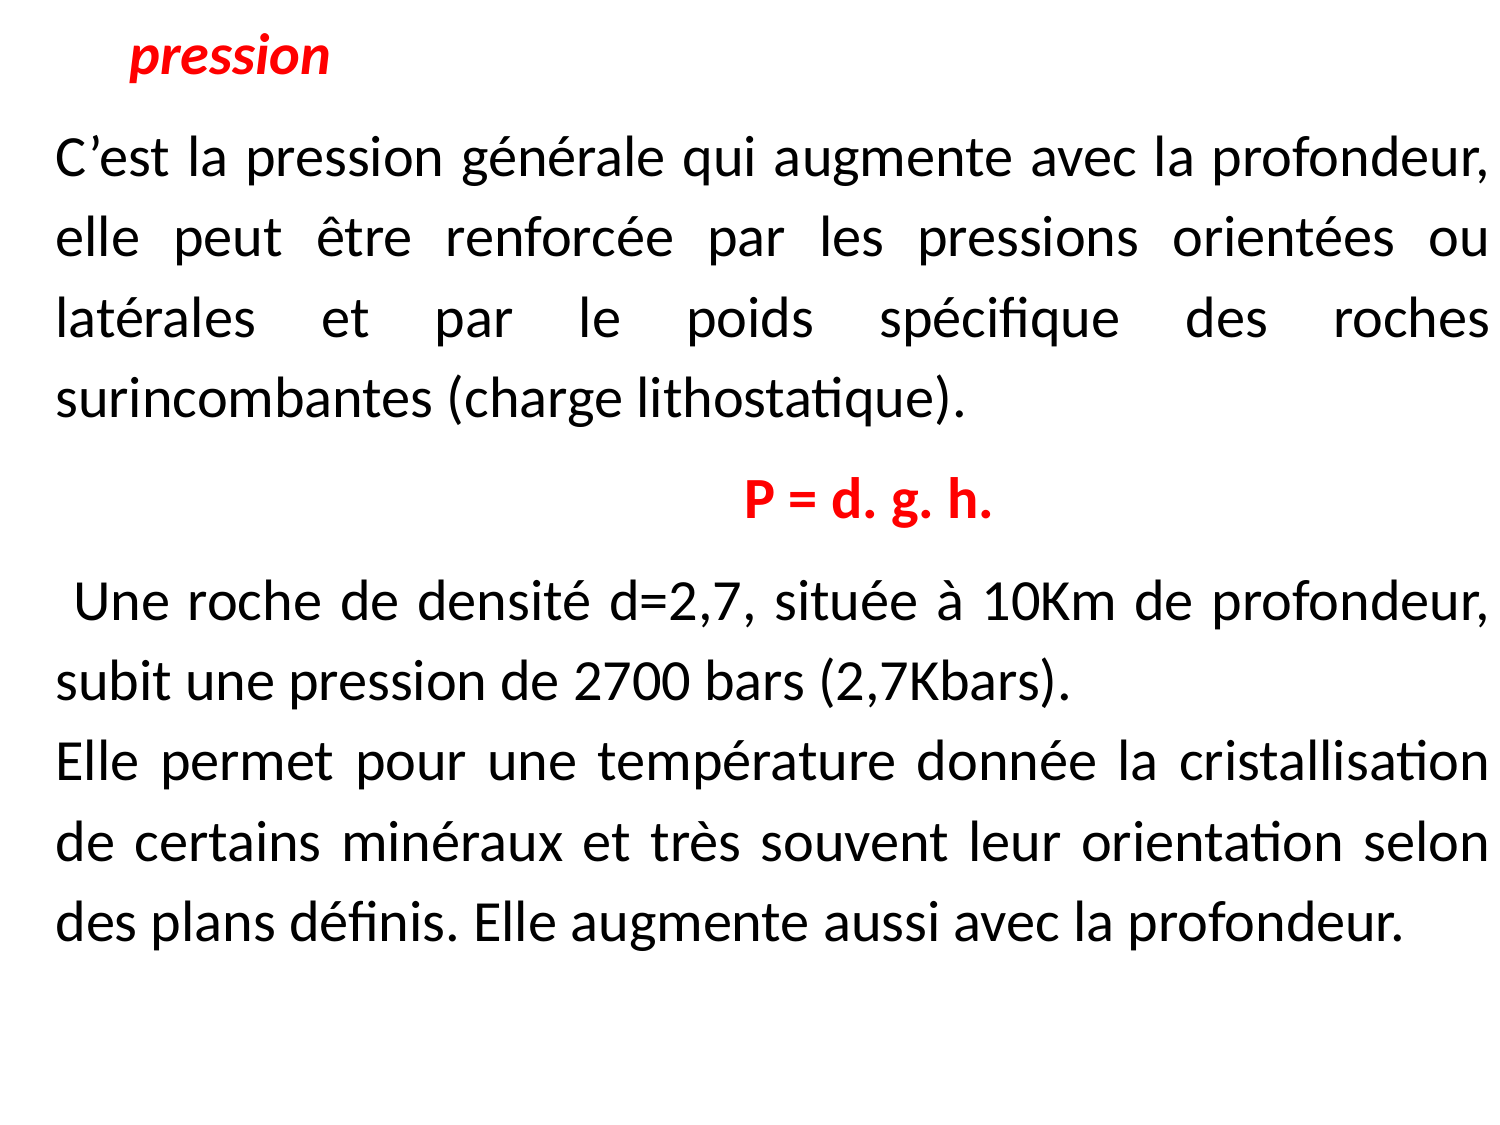

pression
C’est la pression générale qui augmente avec la profondeur, elle peut être renforcée par les pressions orientées ou latérales et par le poids spécifique des roches surincombantes (charge lithostatique).
                                                    P = d. g. h.
 Une roche de densité d=2,7, située à 10Km de profondeur, subit une pression de 2700 bars (2,7Kbars).
Elle permet pour une température donnée la cristallisation de certains minéraux et très souvent leur orientation selon des plans définis. Elle augmente aussi avec la profondeur.